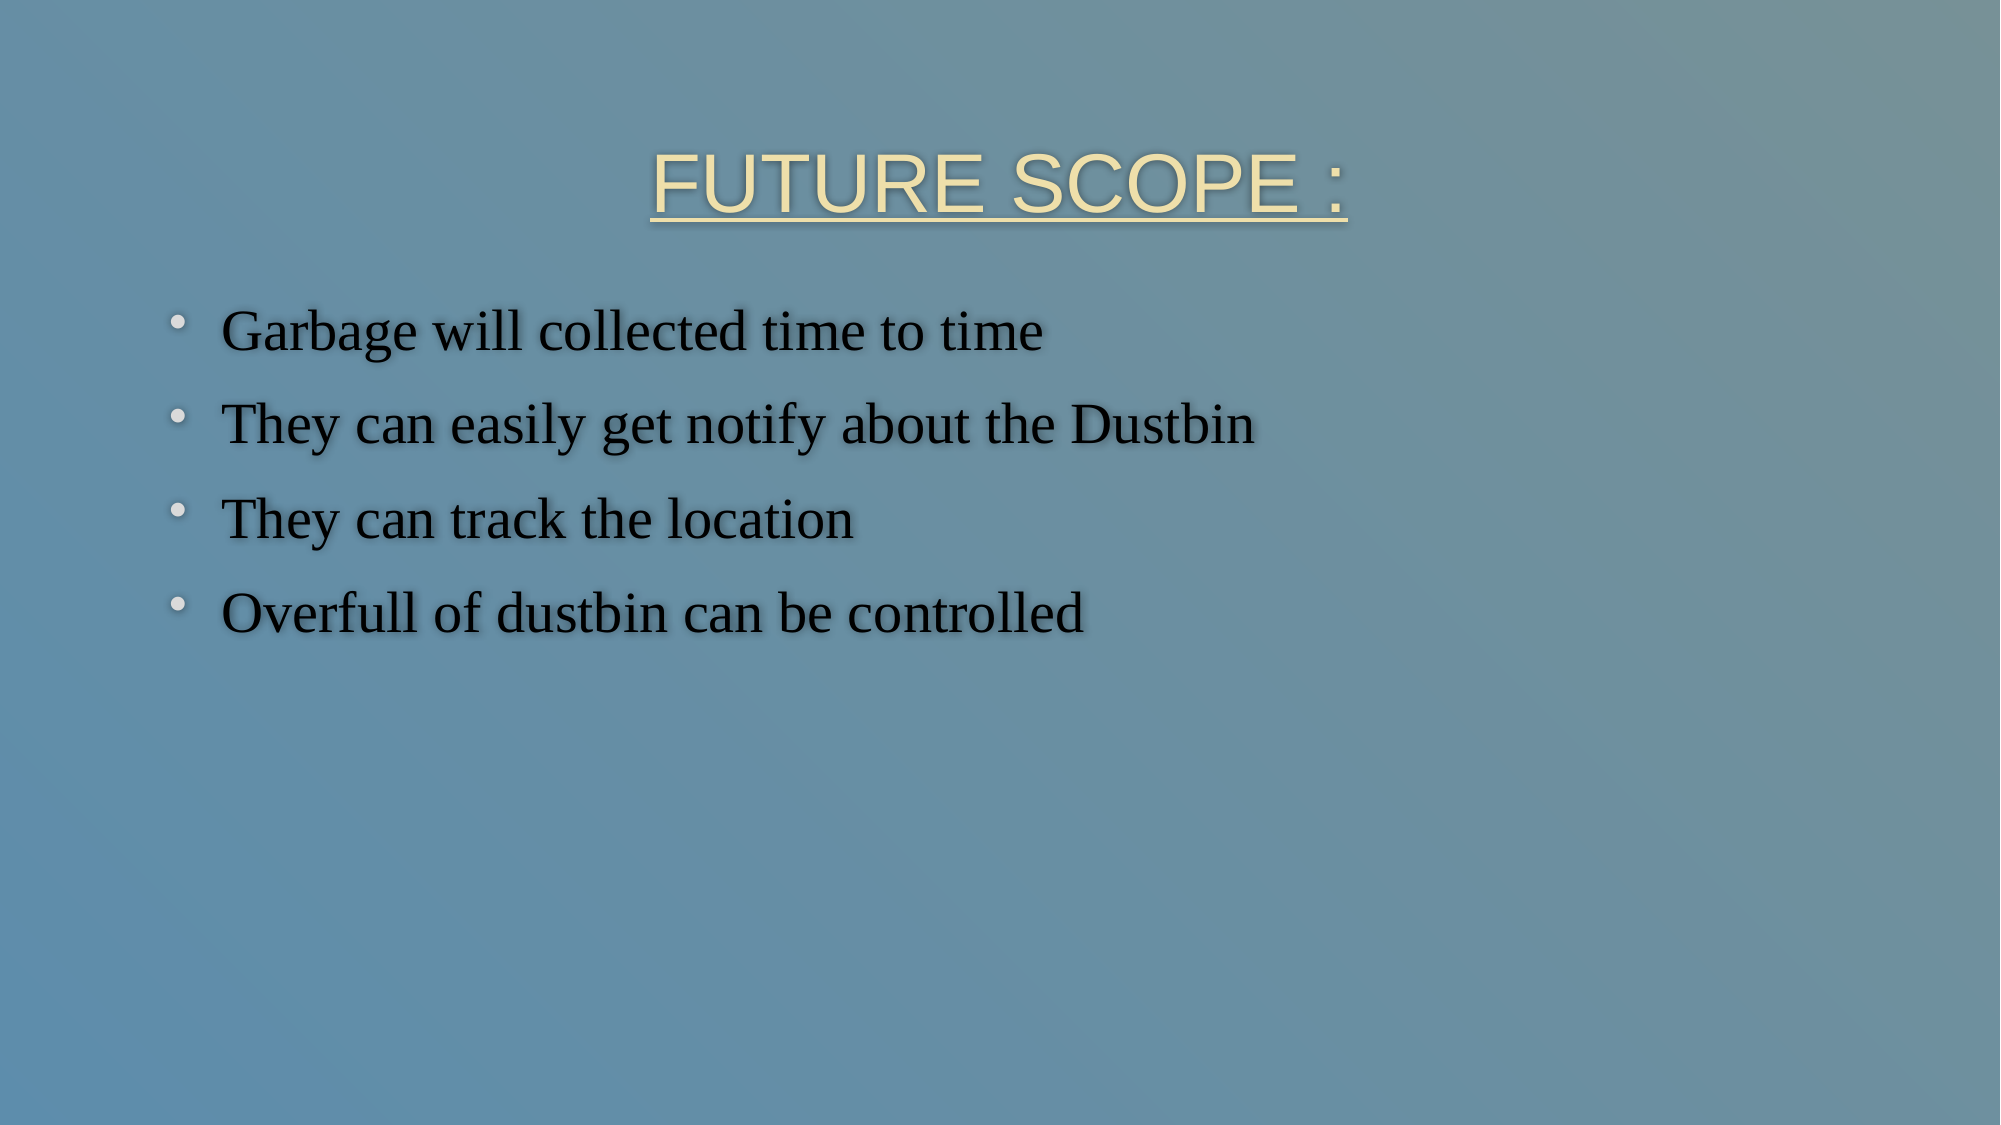

# FUTURE SCOPE :
Garbage will collected time to time
They can easily get notify about the Dustbin
They can track the location
Overfull of dustbin can be controlled